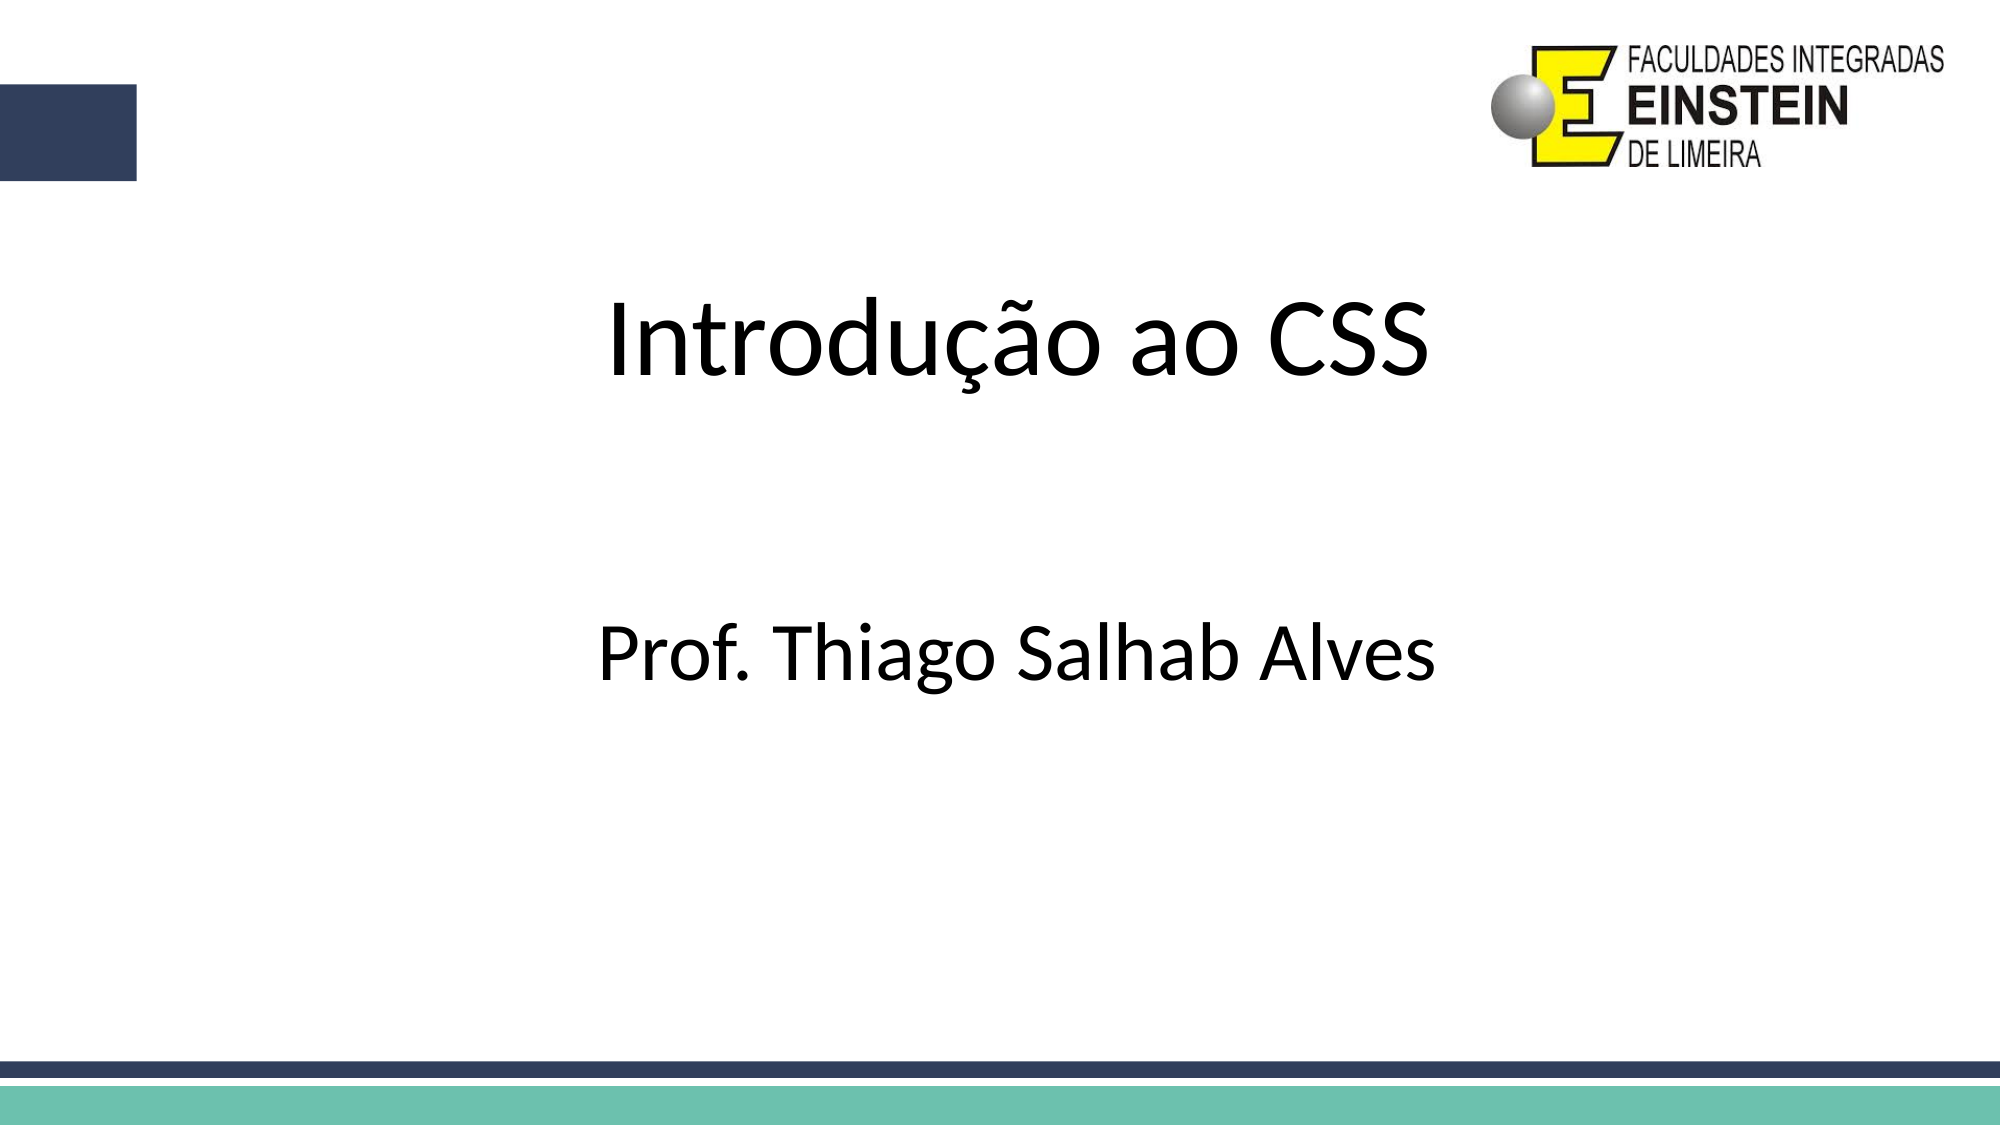

Introdução ao CSS

Prof. Thiago Salhab Alves